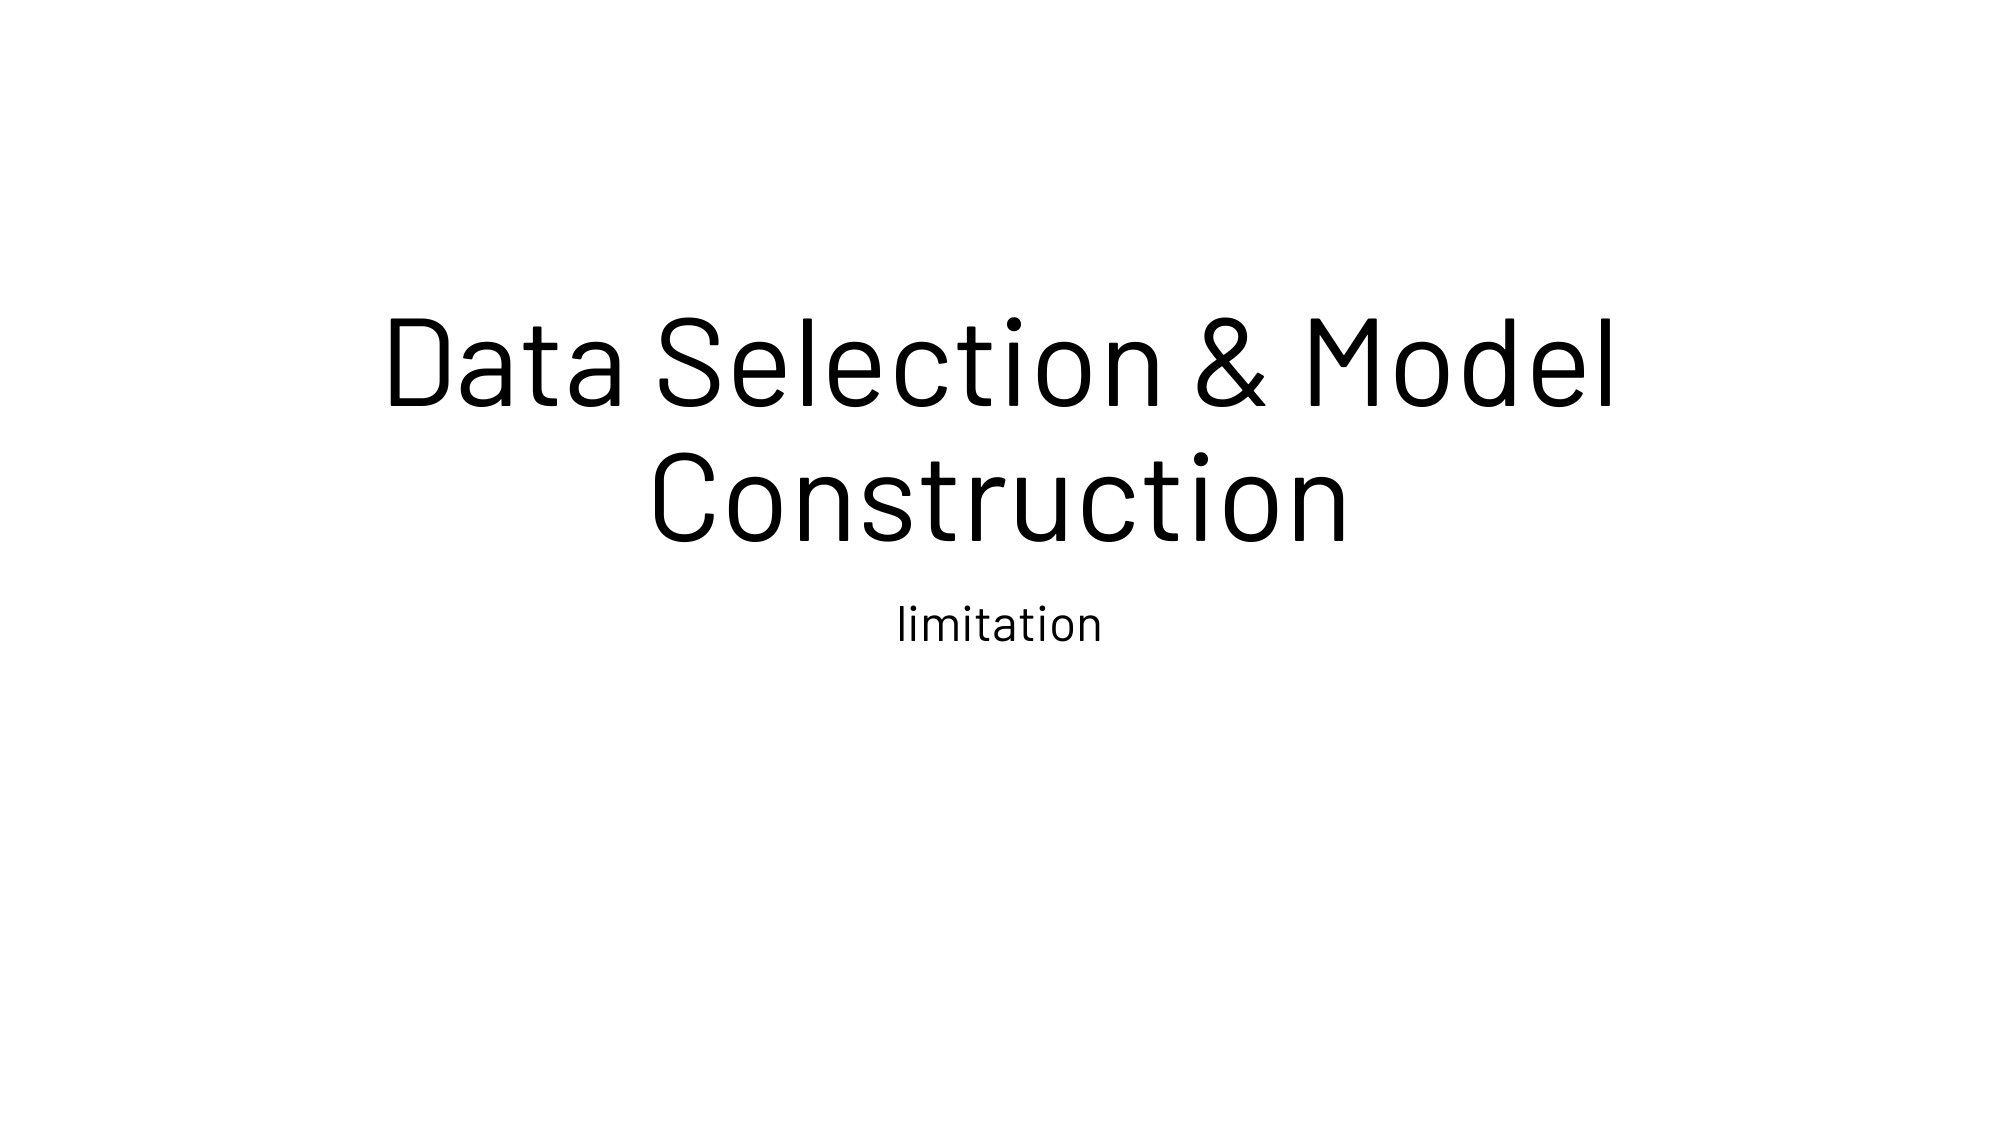

# Data Selection & Model Construction
limitation